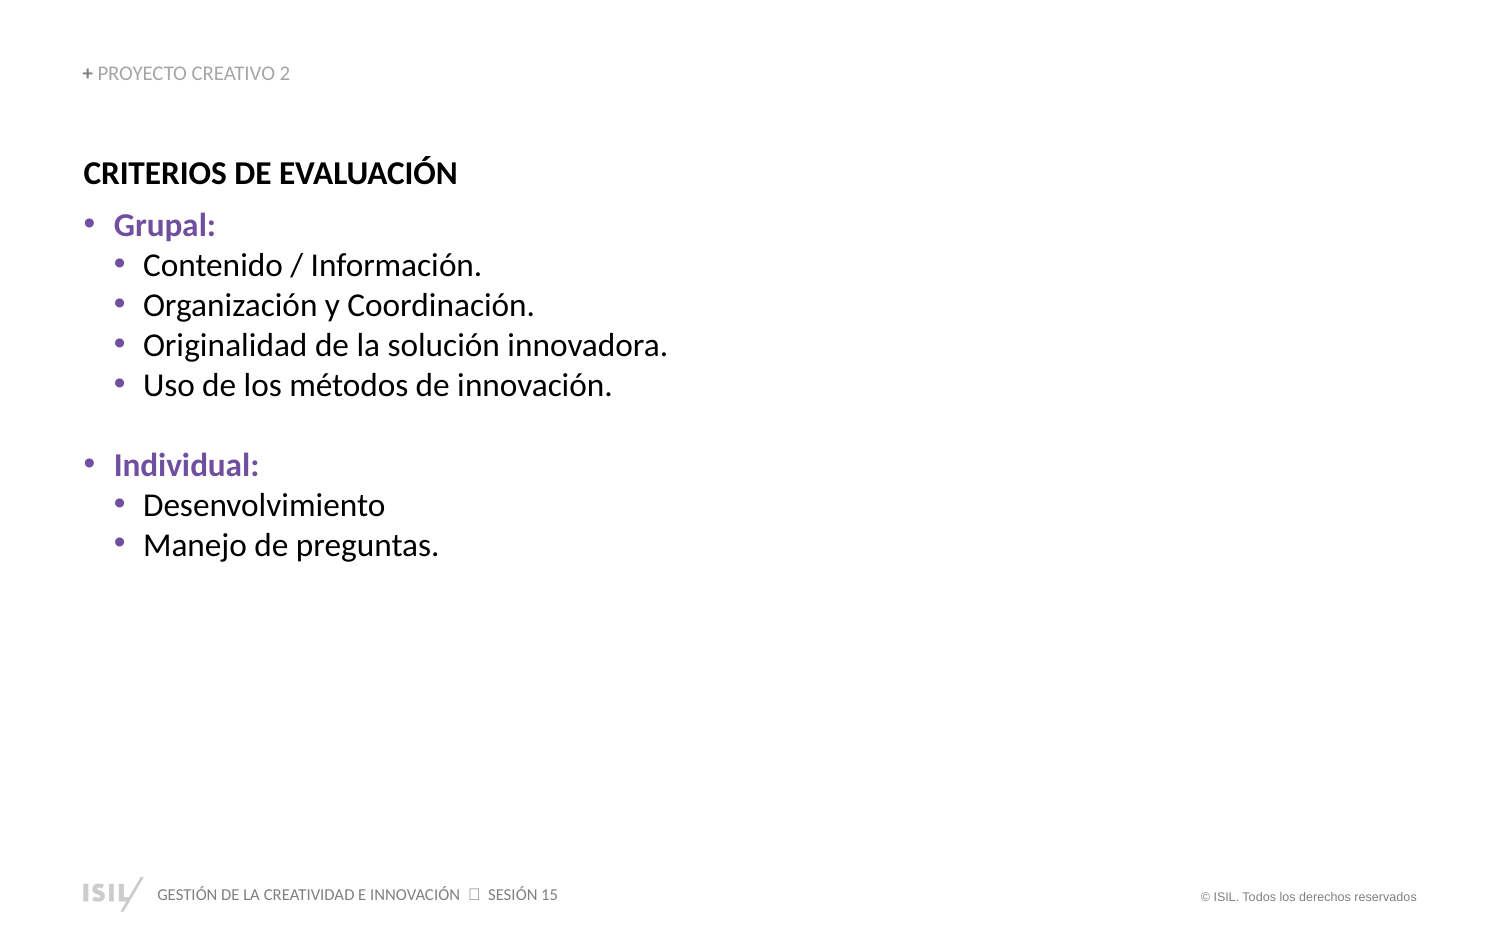

+ PROYECTO CREATIVO 2
CRITERIOS DE EVALUACIÓN
Grupal:
Contenido / Información.
Organización y Coordinación.
Originalidad de la solución innovadora.
Uso de los métodos de innovación.

Individual:
Desenvolvimiento
Manejo de preguntas.